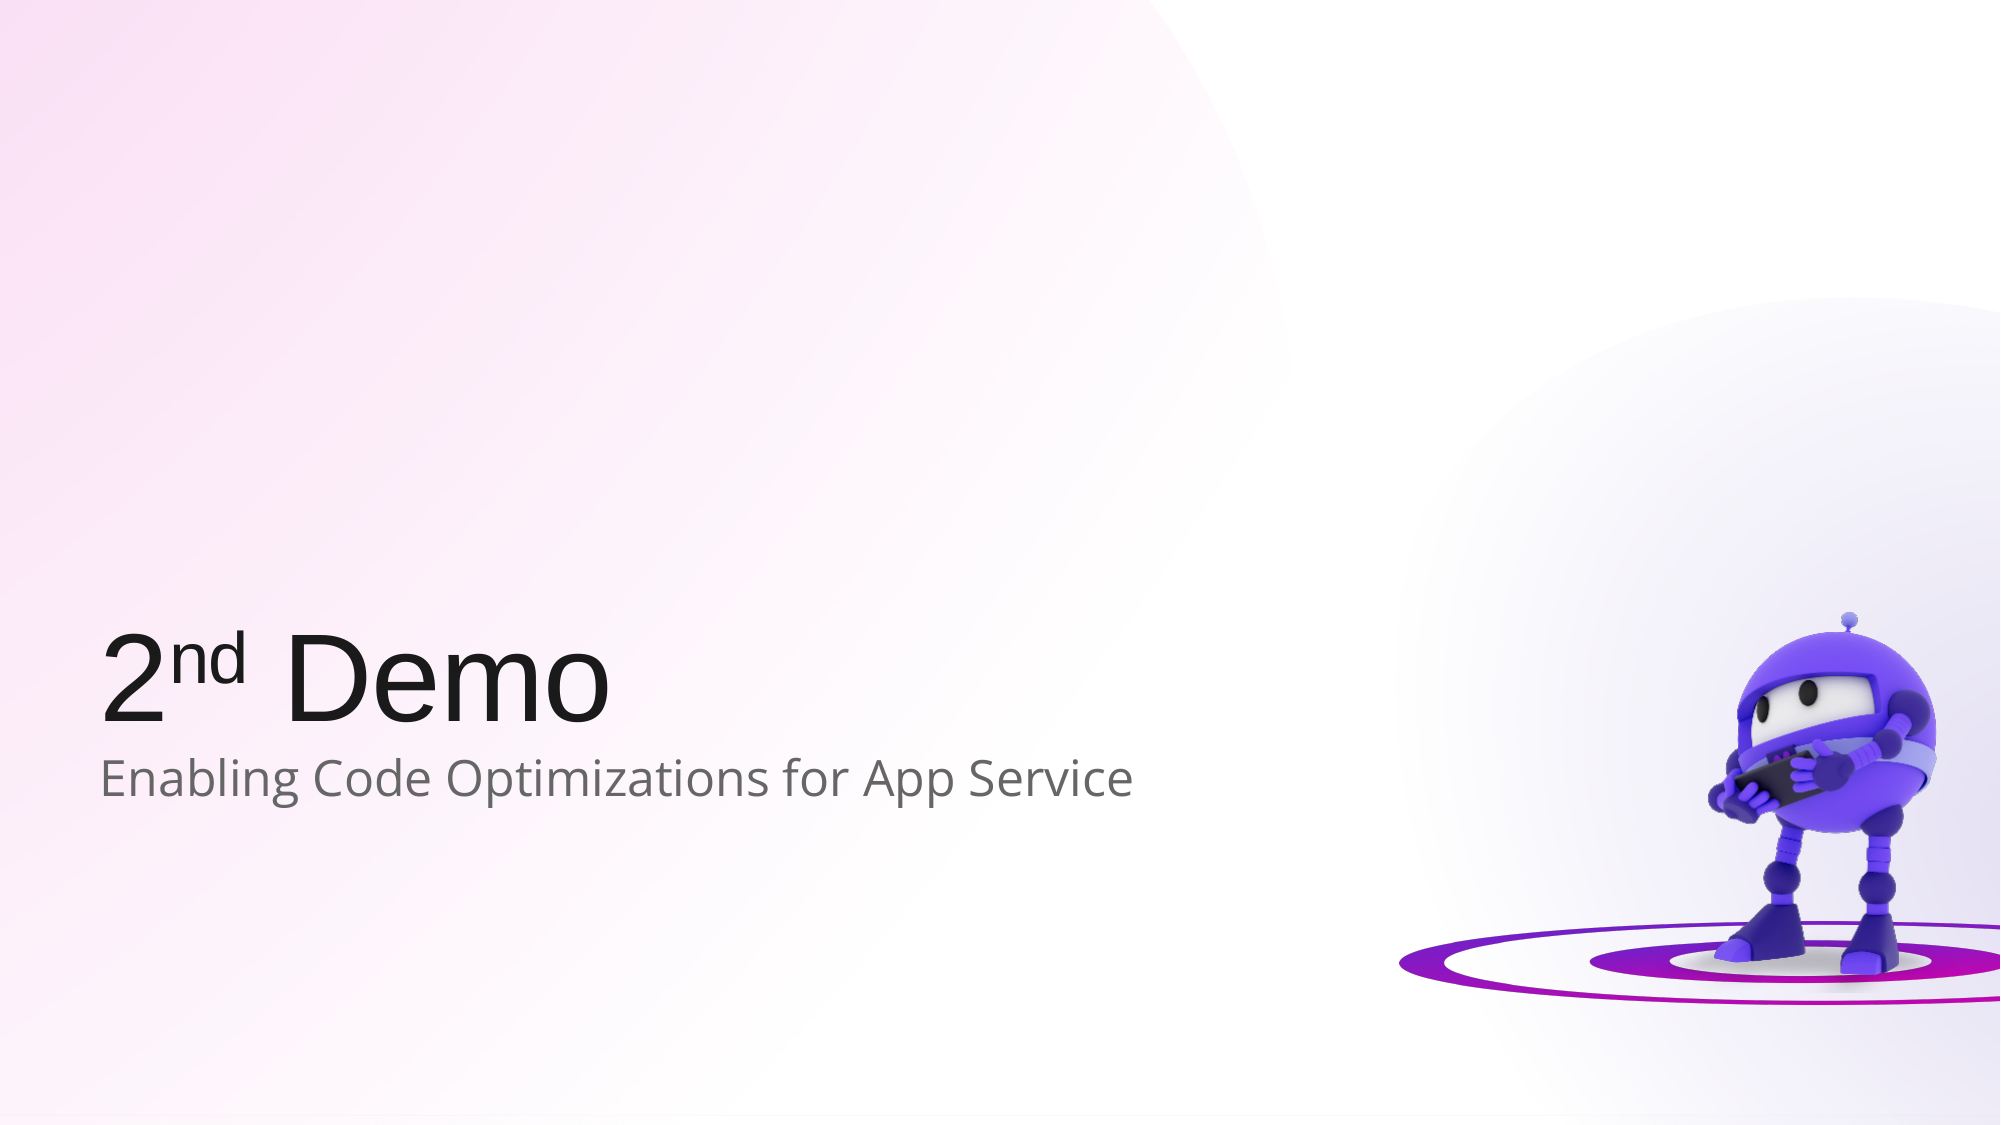

# 2nd Demo
Enabling Code Optimizations for App Service